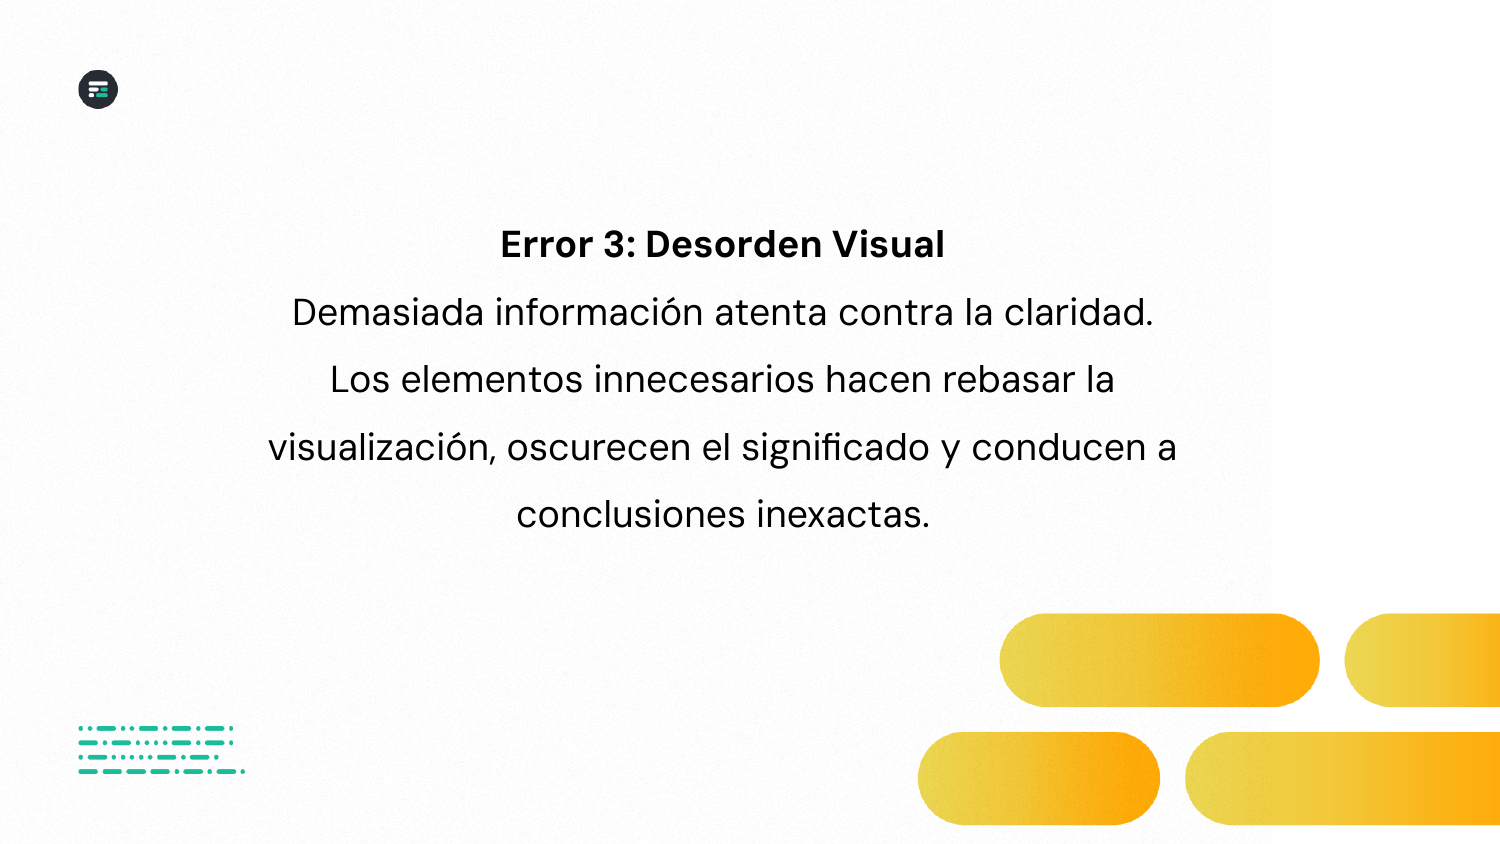

Error 3: Desorden Visual
Demasiada información atenta contra la claridad.
Los elementos innecesarios hacen rebasar la visualización, oscurecen el significado y conducen a conclusiones inexactas.